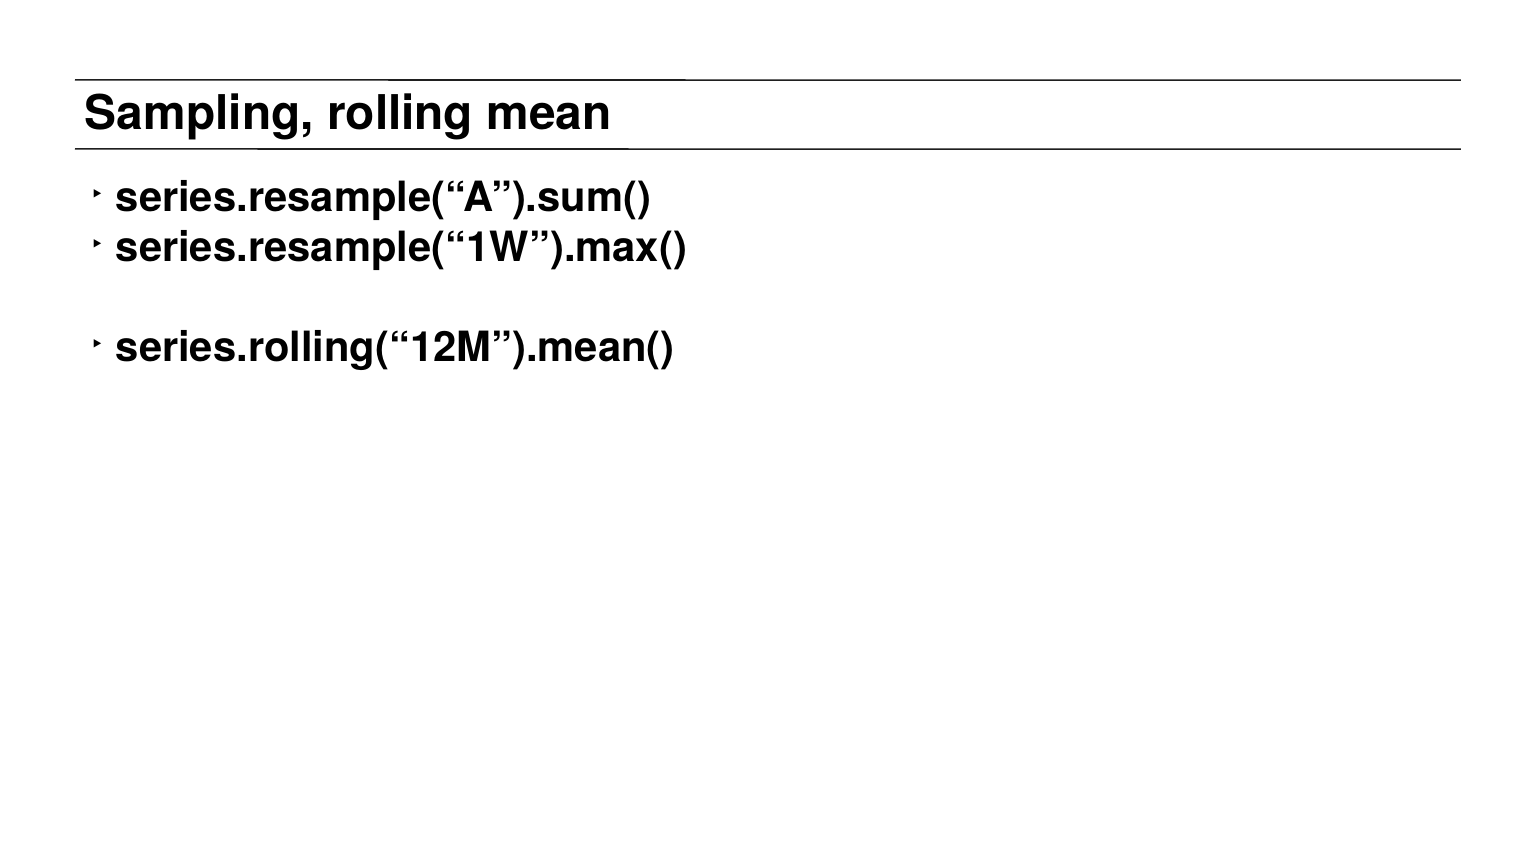

# Sampling, rolling mean
series.resample(“A”).sum()
series.resample(“1W”).max()

series.rolling(“12M”).mean()